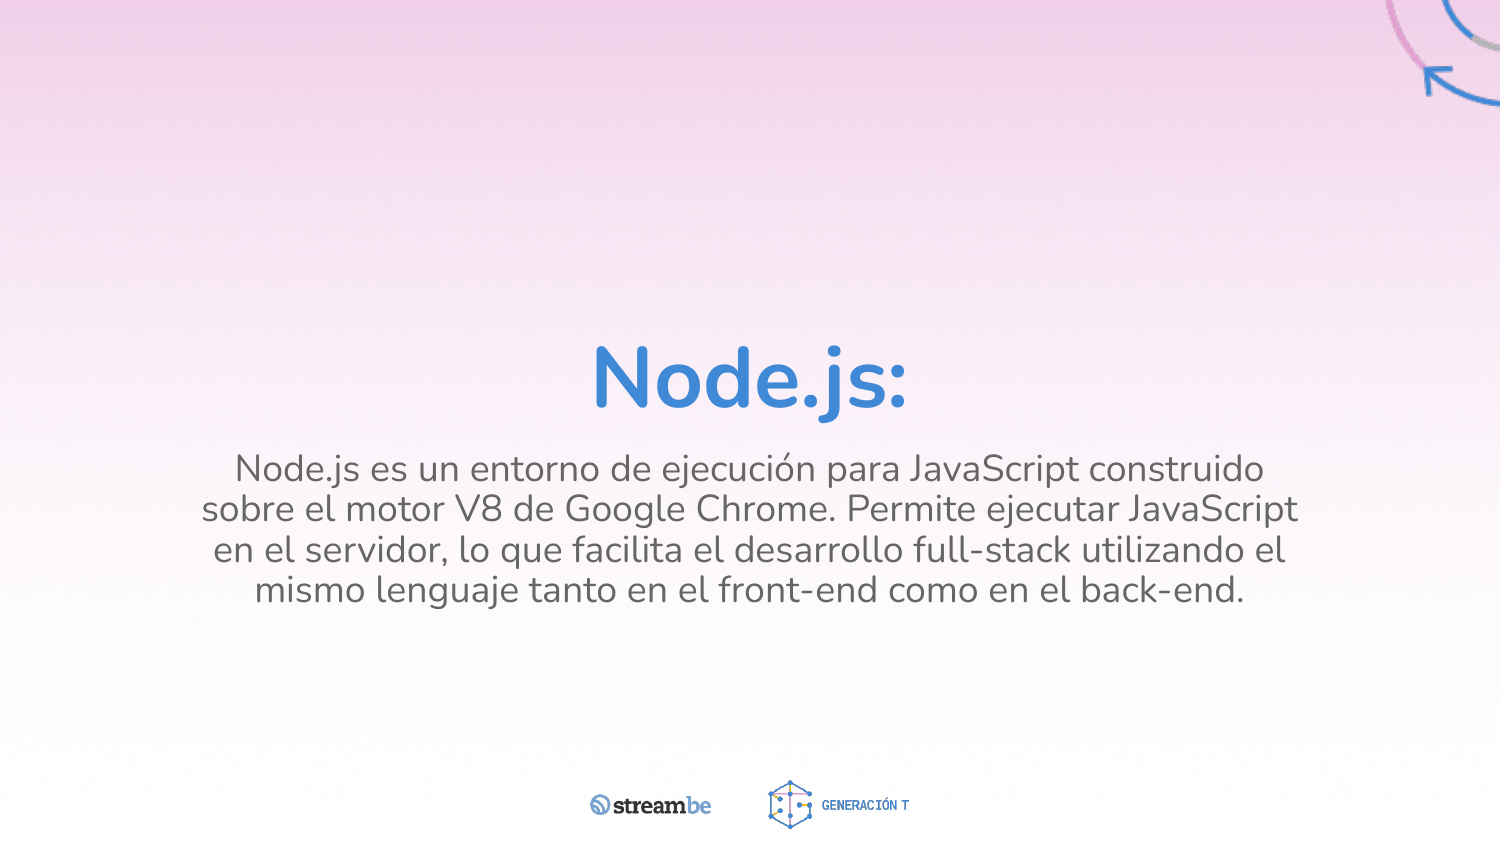

# Node.js:
Node.js es un entorno de ejecución para JavaScript construido sobre el motor V8 de Google Chrome. Permite ejecutar JavaScript en el servidor, lo que facilita el desarrollo full-stack utilizando el mismo lenguaje tanto en el front-end como en el back-end.